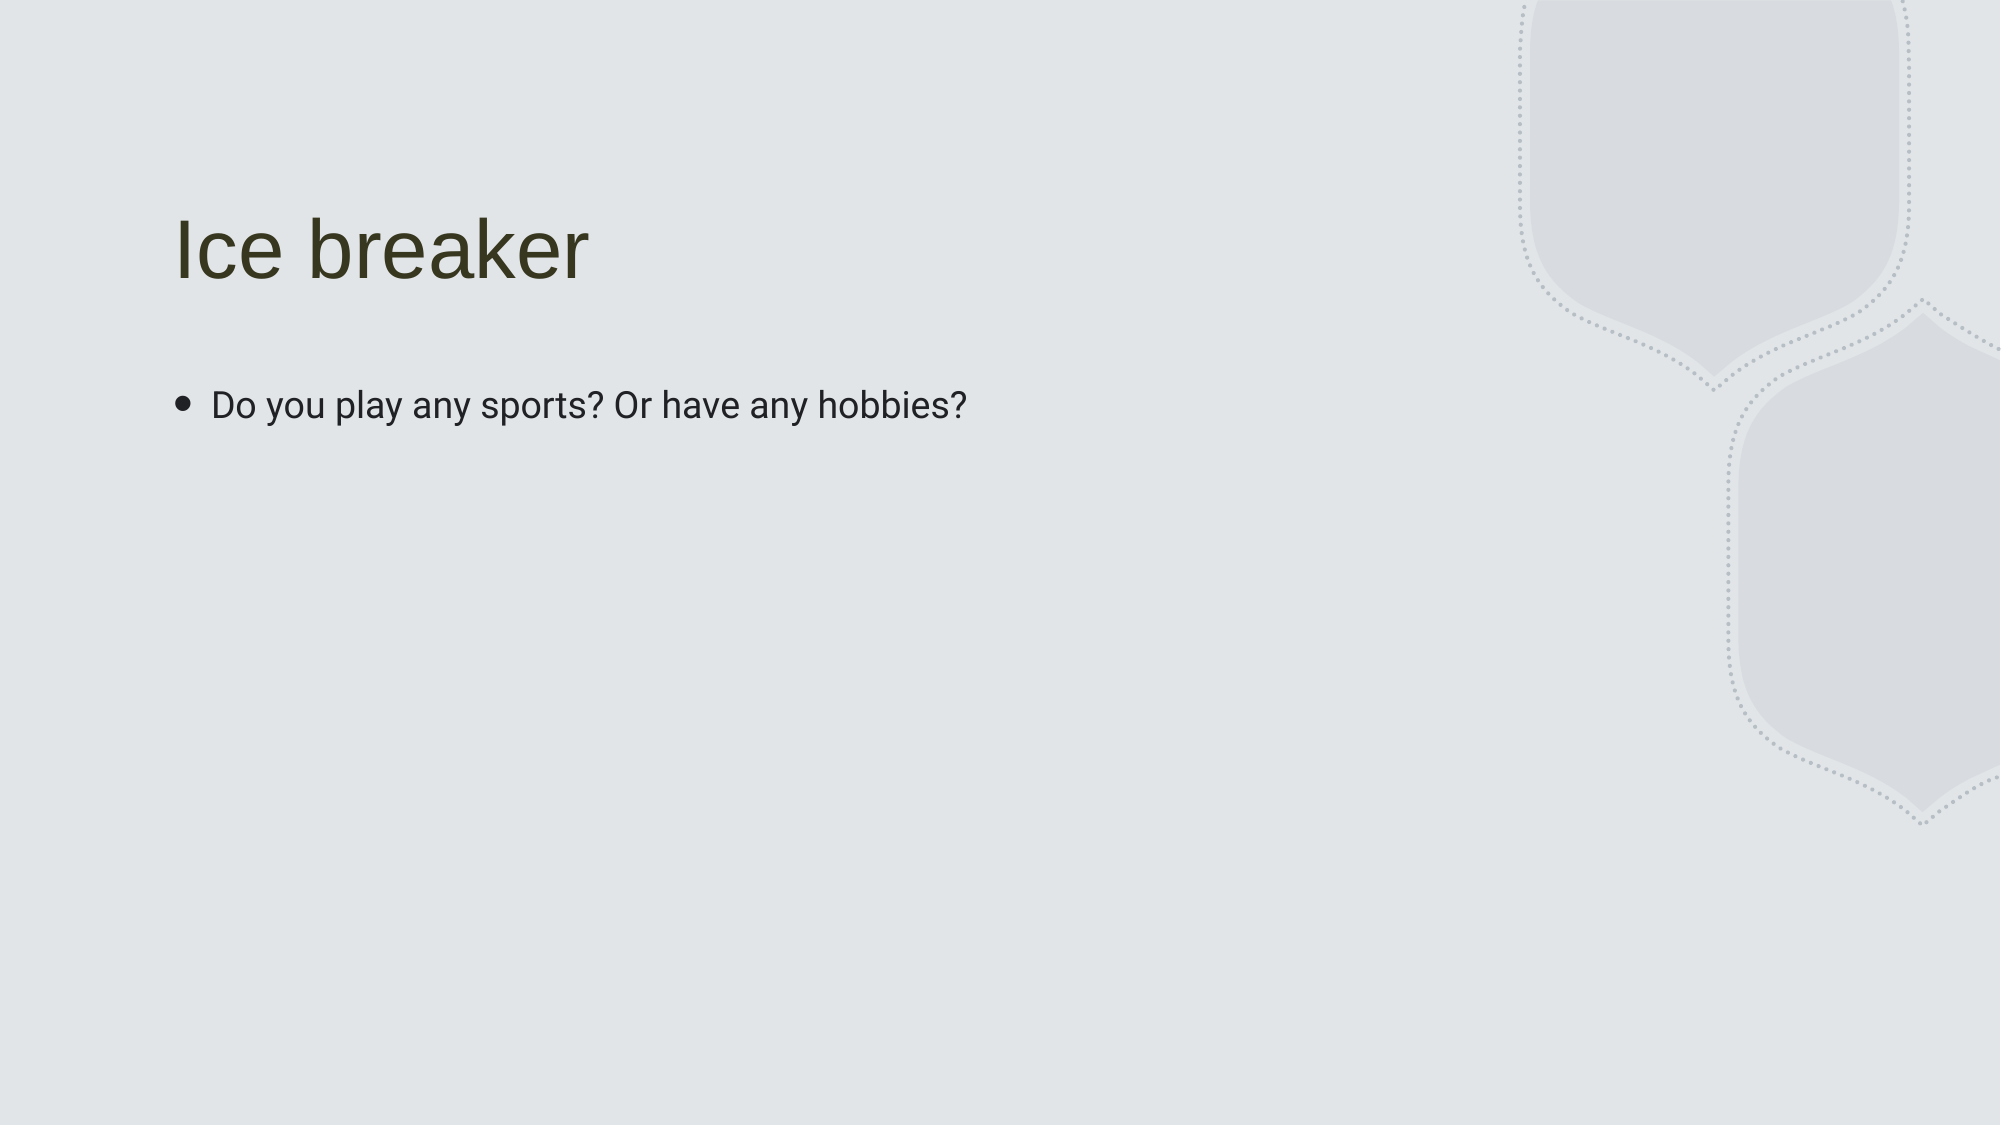

# Ice breaker
Do you play any sports? Or have any hobbies?